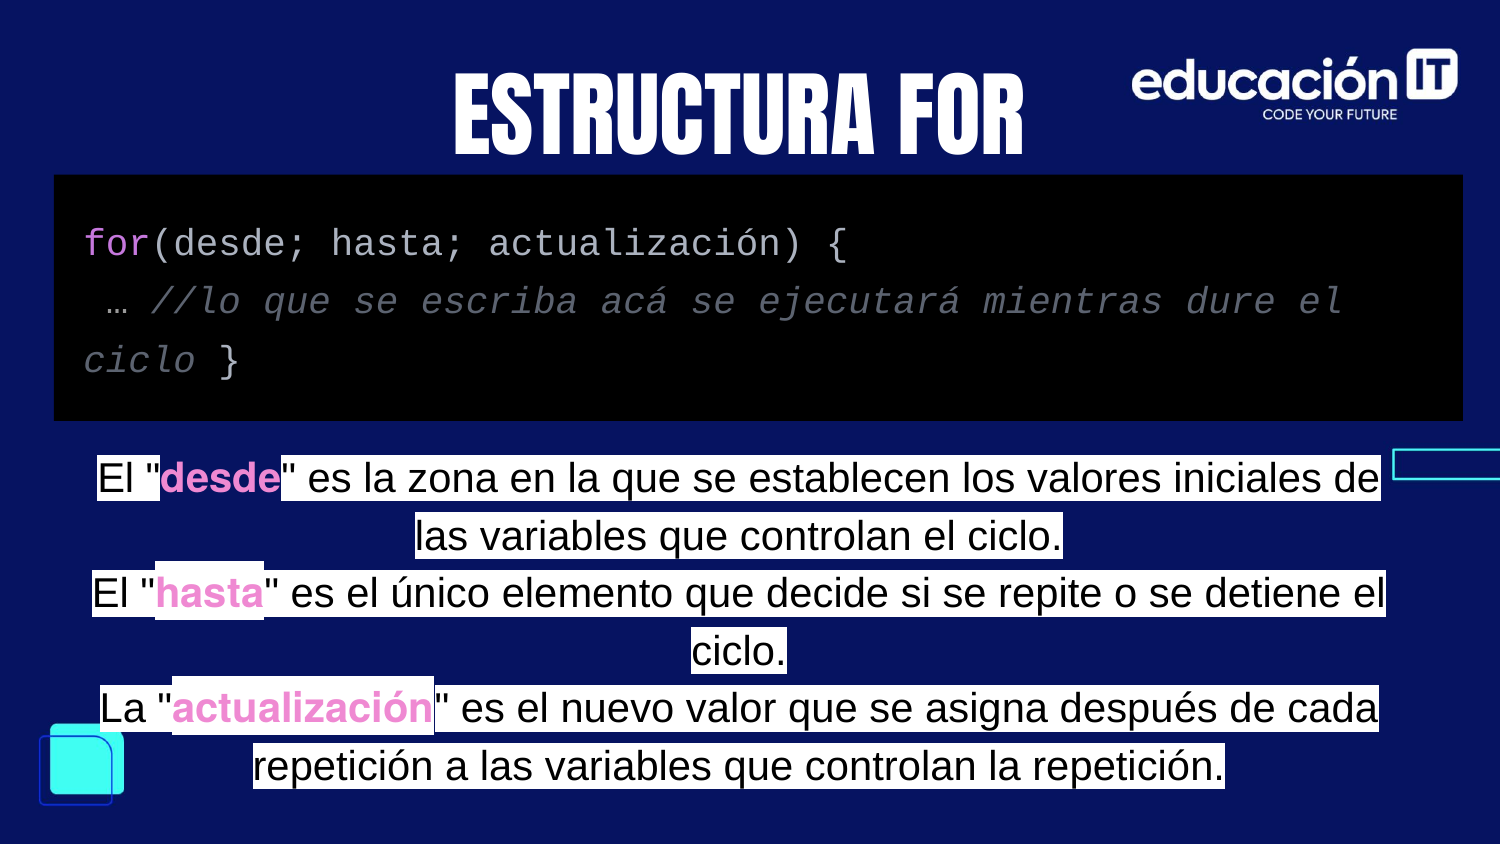

ESTRUCTURA FOR
for(desde; hasta; actualización) {
 … //lo que se escriba acá se ejecutará mientras dure el ciclo }

El "desde" es la zona en la que se establecen los valores iniciales de las variables que controlan el ciclo.
El "hasta" es el único elemento que decide si se repite o se detiene el ciclo.
La "actualización" es el nuevo valor que se asigna después de cada repetición a las variables que controlan la repetición.